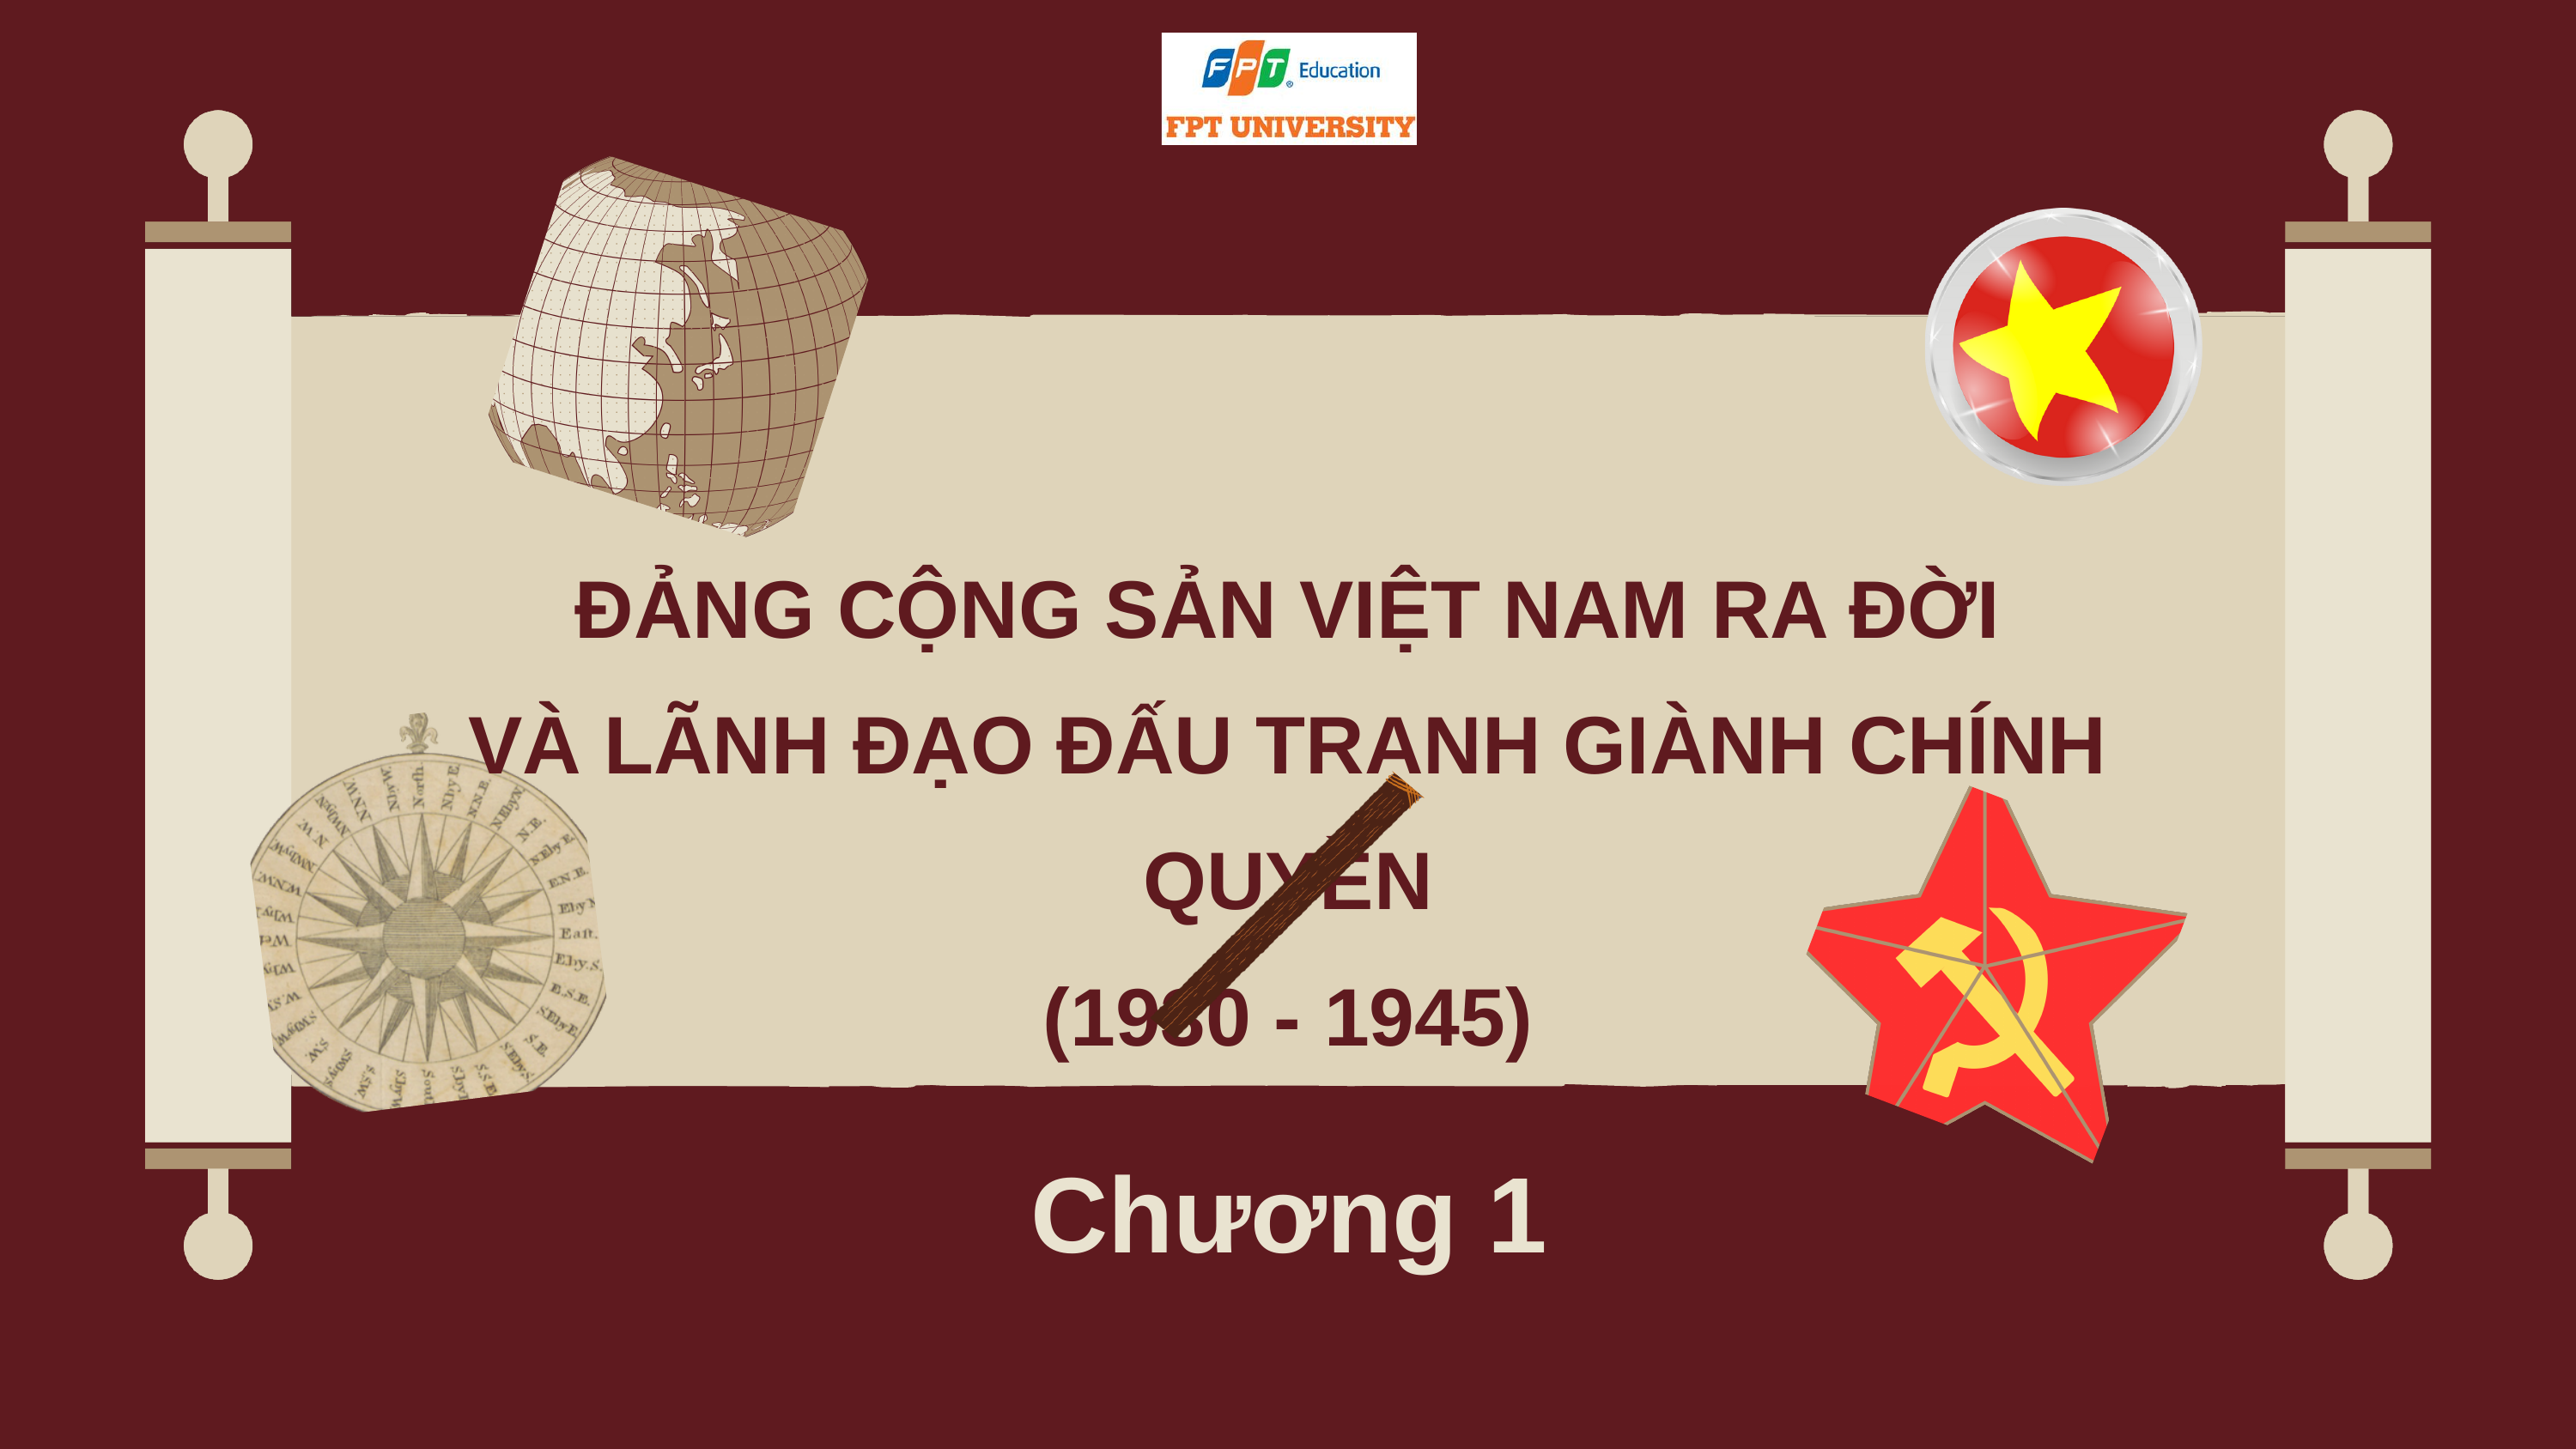

ĐẢNG CỘNG SẢN VIỆT NAM RA ĐỜI
VÀ LÃNH ĐẠO ĐẤU TRANH GIÀNH CHÍNH QUYỀN
(1930 - 1945)

Chương 1